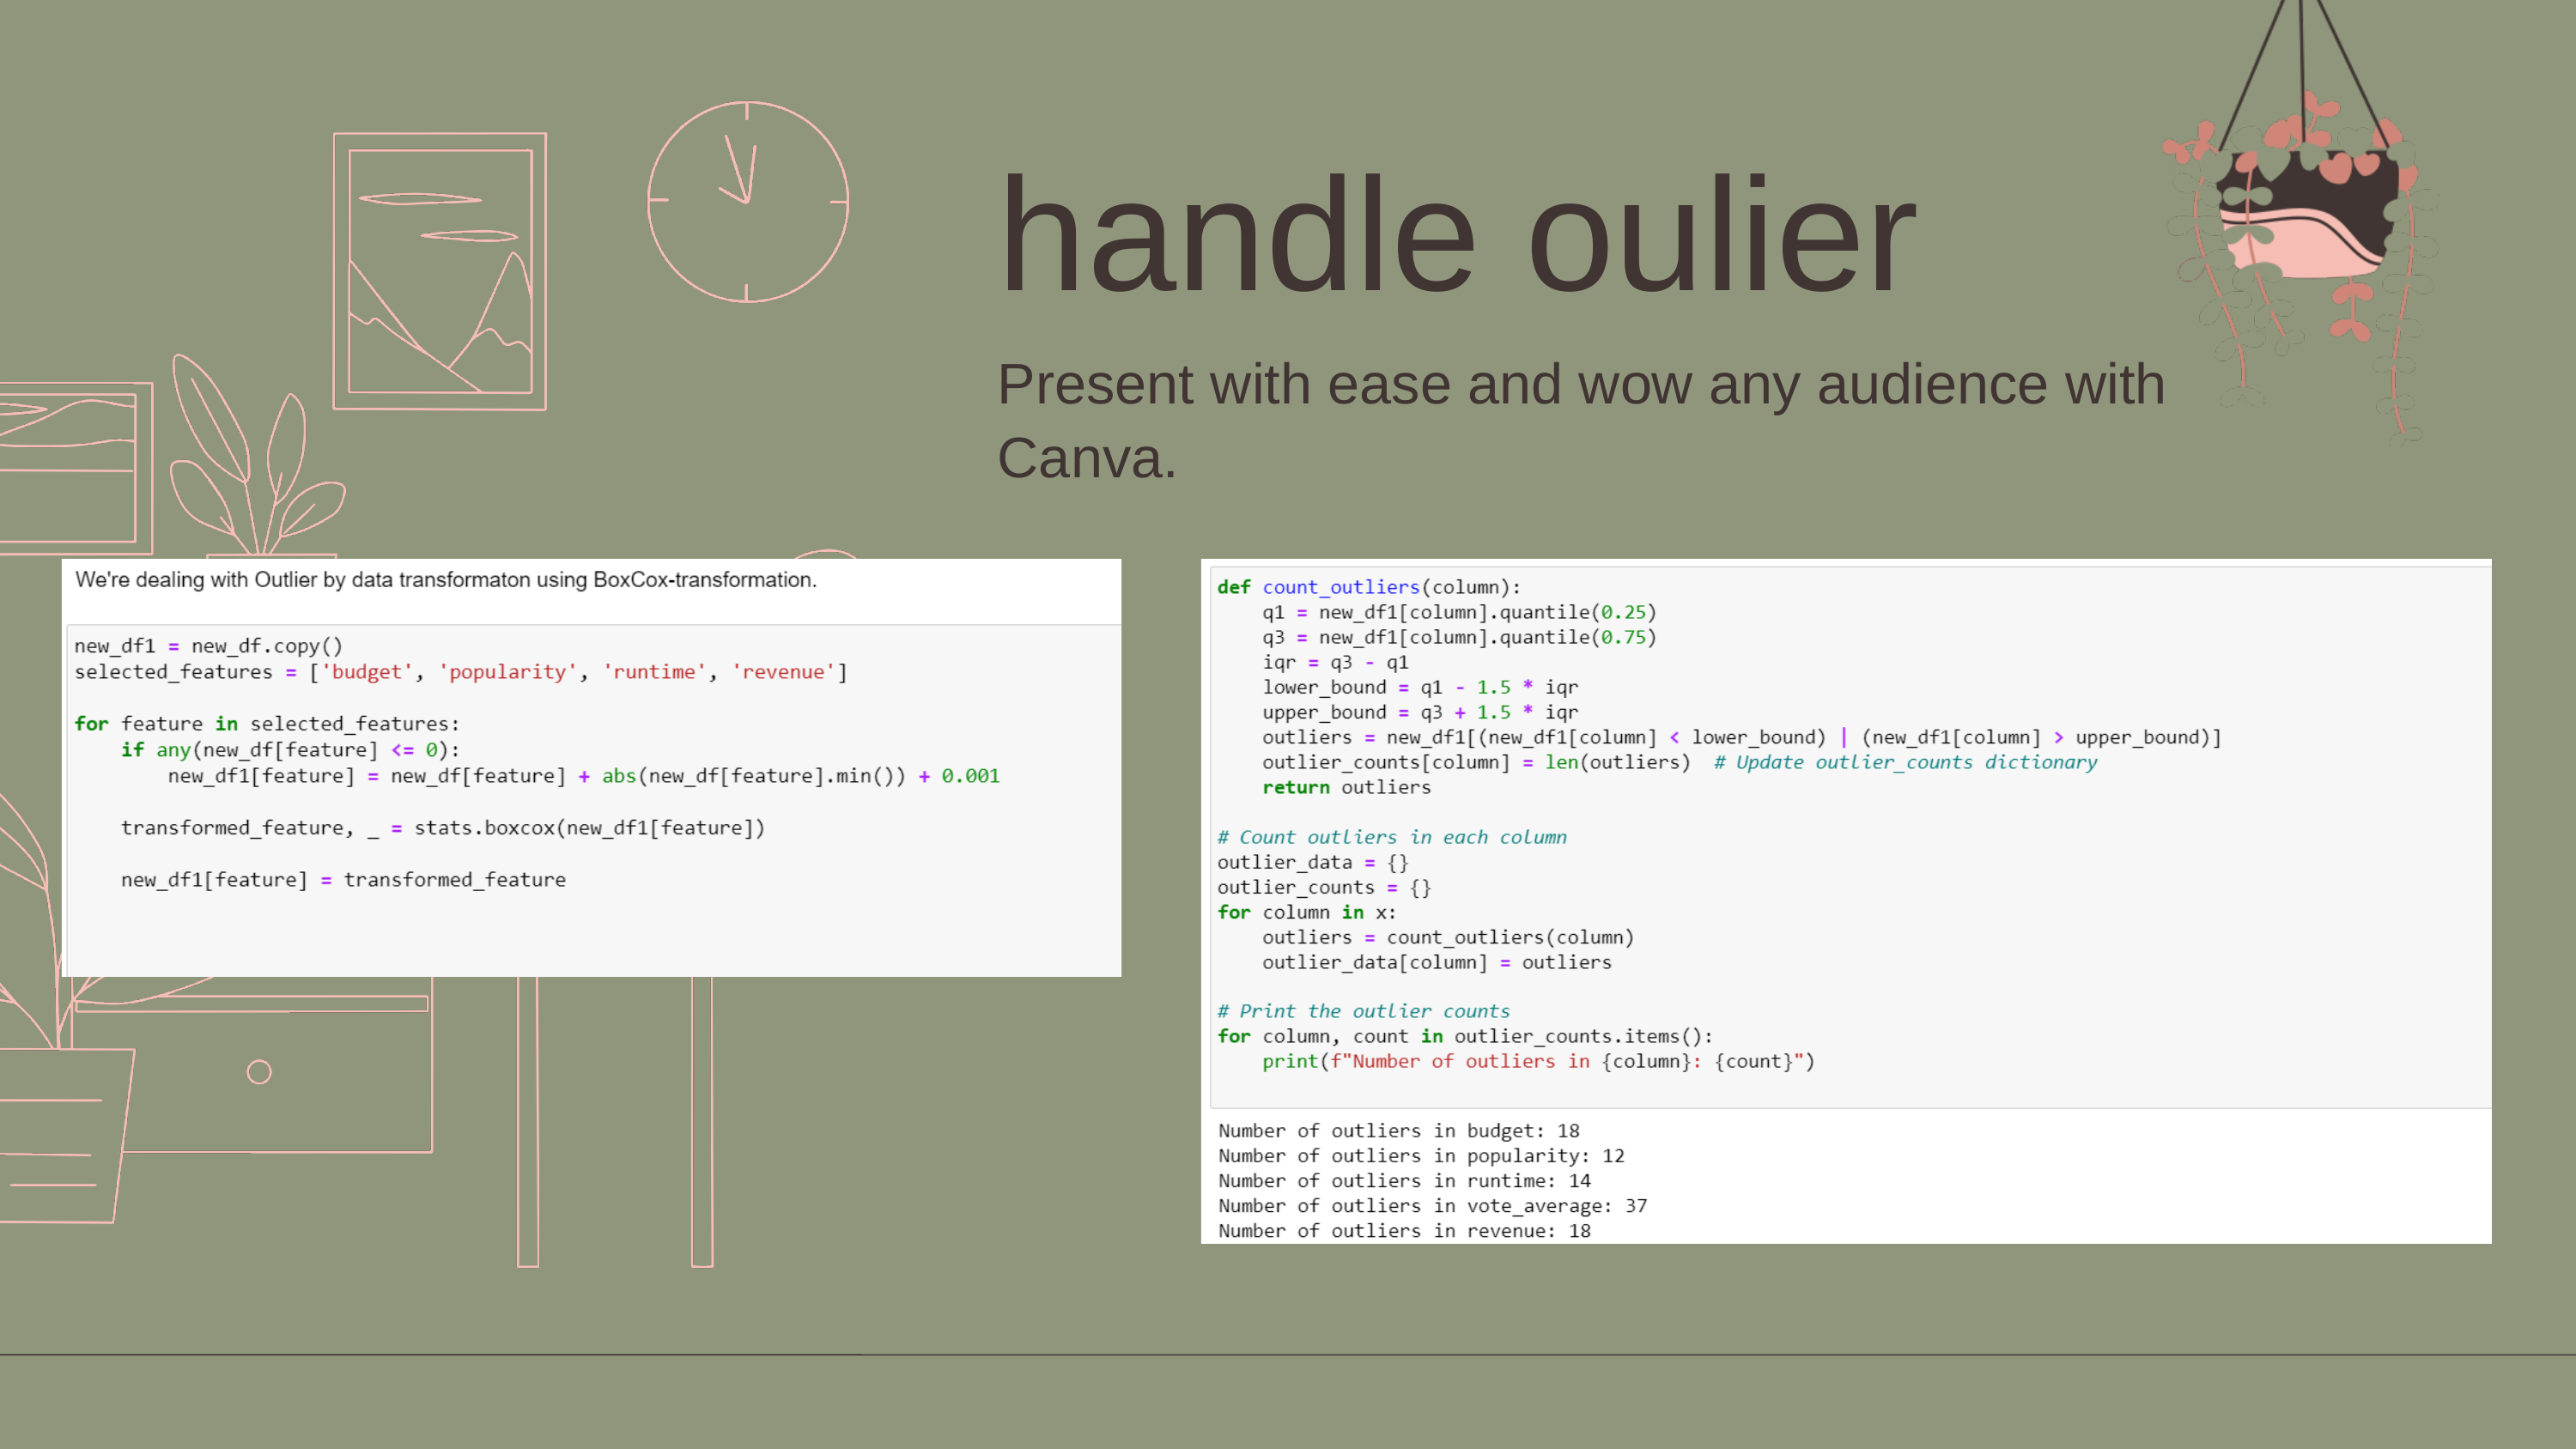

handle oulier
Present with ease and wow any audience with Canva.